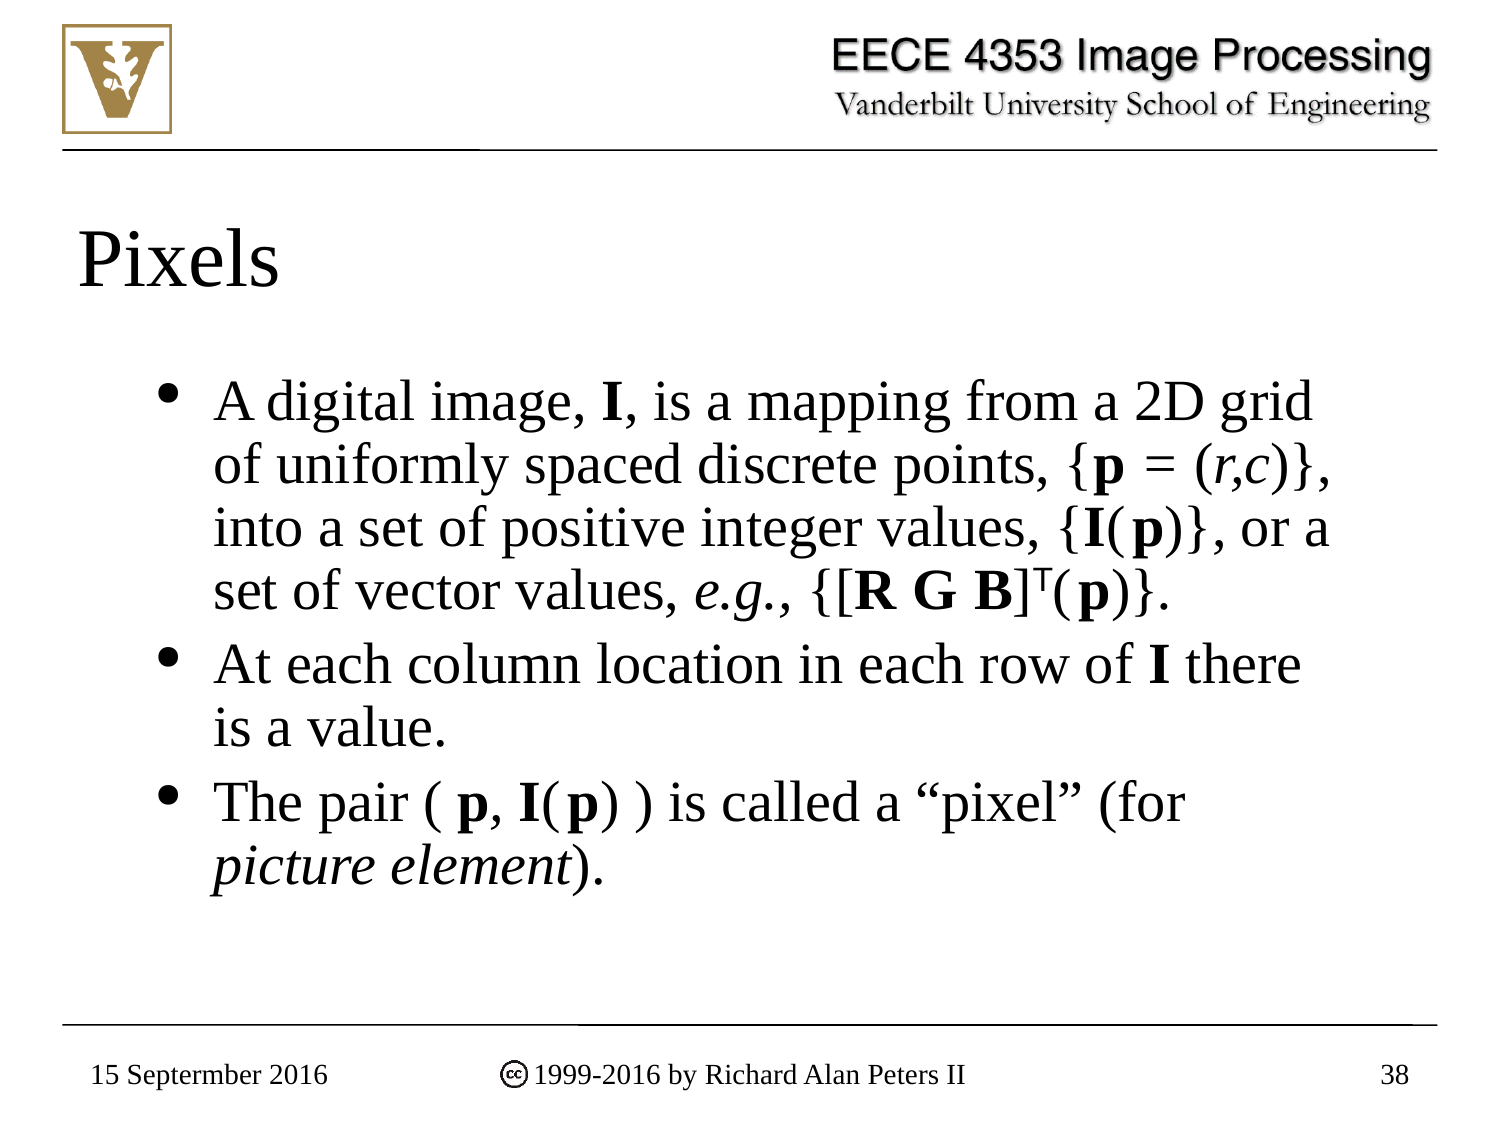

# Pixels
A digital image, I, is a mapping from a 2D grid of uniformly spaced discrete points, {p = (r,c)}, into a set of positive integer values, {I( p)}, or a set of vector values, e.g., {[R G B]T( p)}.
At each column location in each row of I there is a value.
The pair ( p, I( p) ) is called a “pixel” (for picture element).
15 Septermber 2016
1999-2016 by Richard Alan Peters II
38